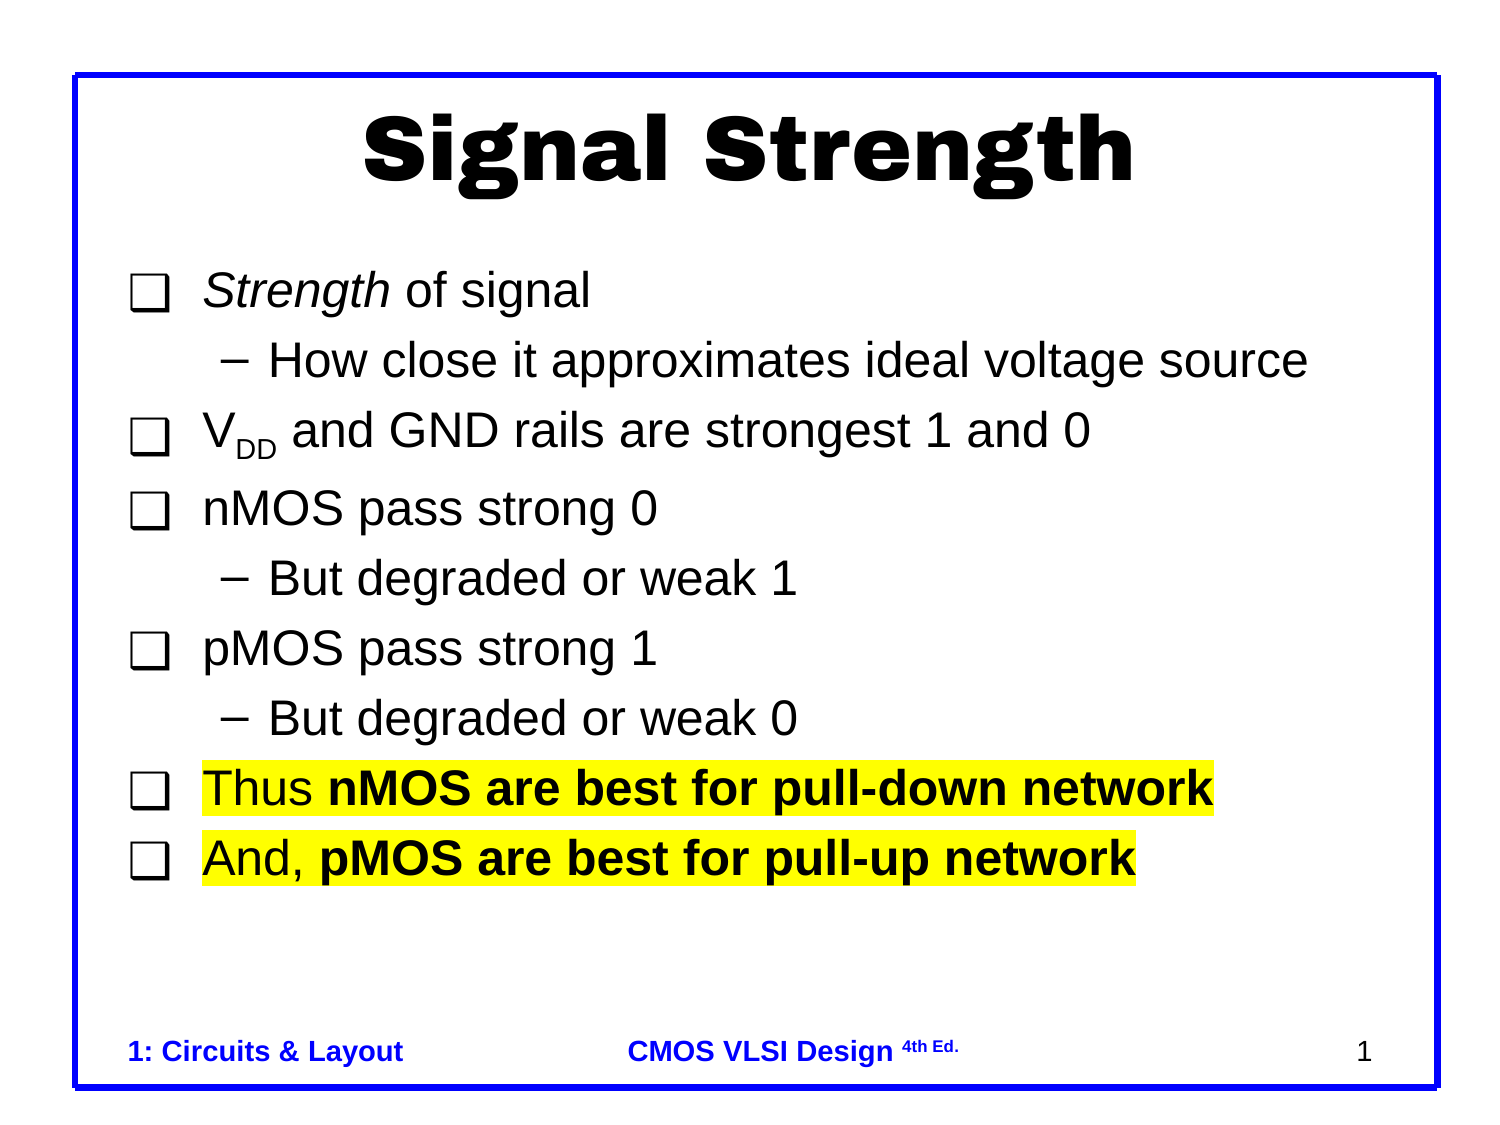

# Signal Strength
Strength of signal
How close it approximates ideal voltage source
VDD and GND rails are strongest 1 and 0
nMOS pass strong 0
But degraded or weak 1
pMOS pass strong 1
But degraded or weak 0
Thus nMOS are best for pull-down network
And, pMOS are best for pull-up network
1: Circuits & Layout
1